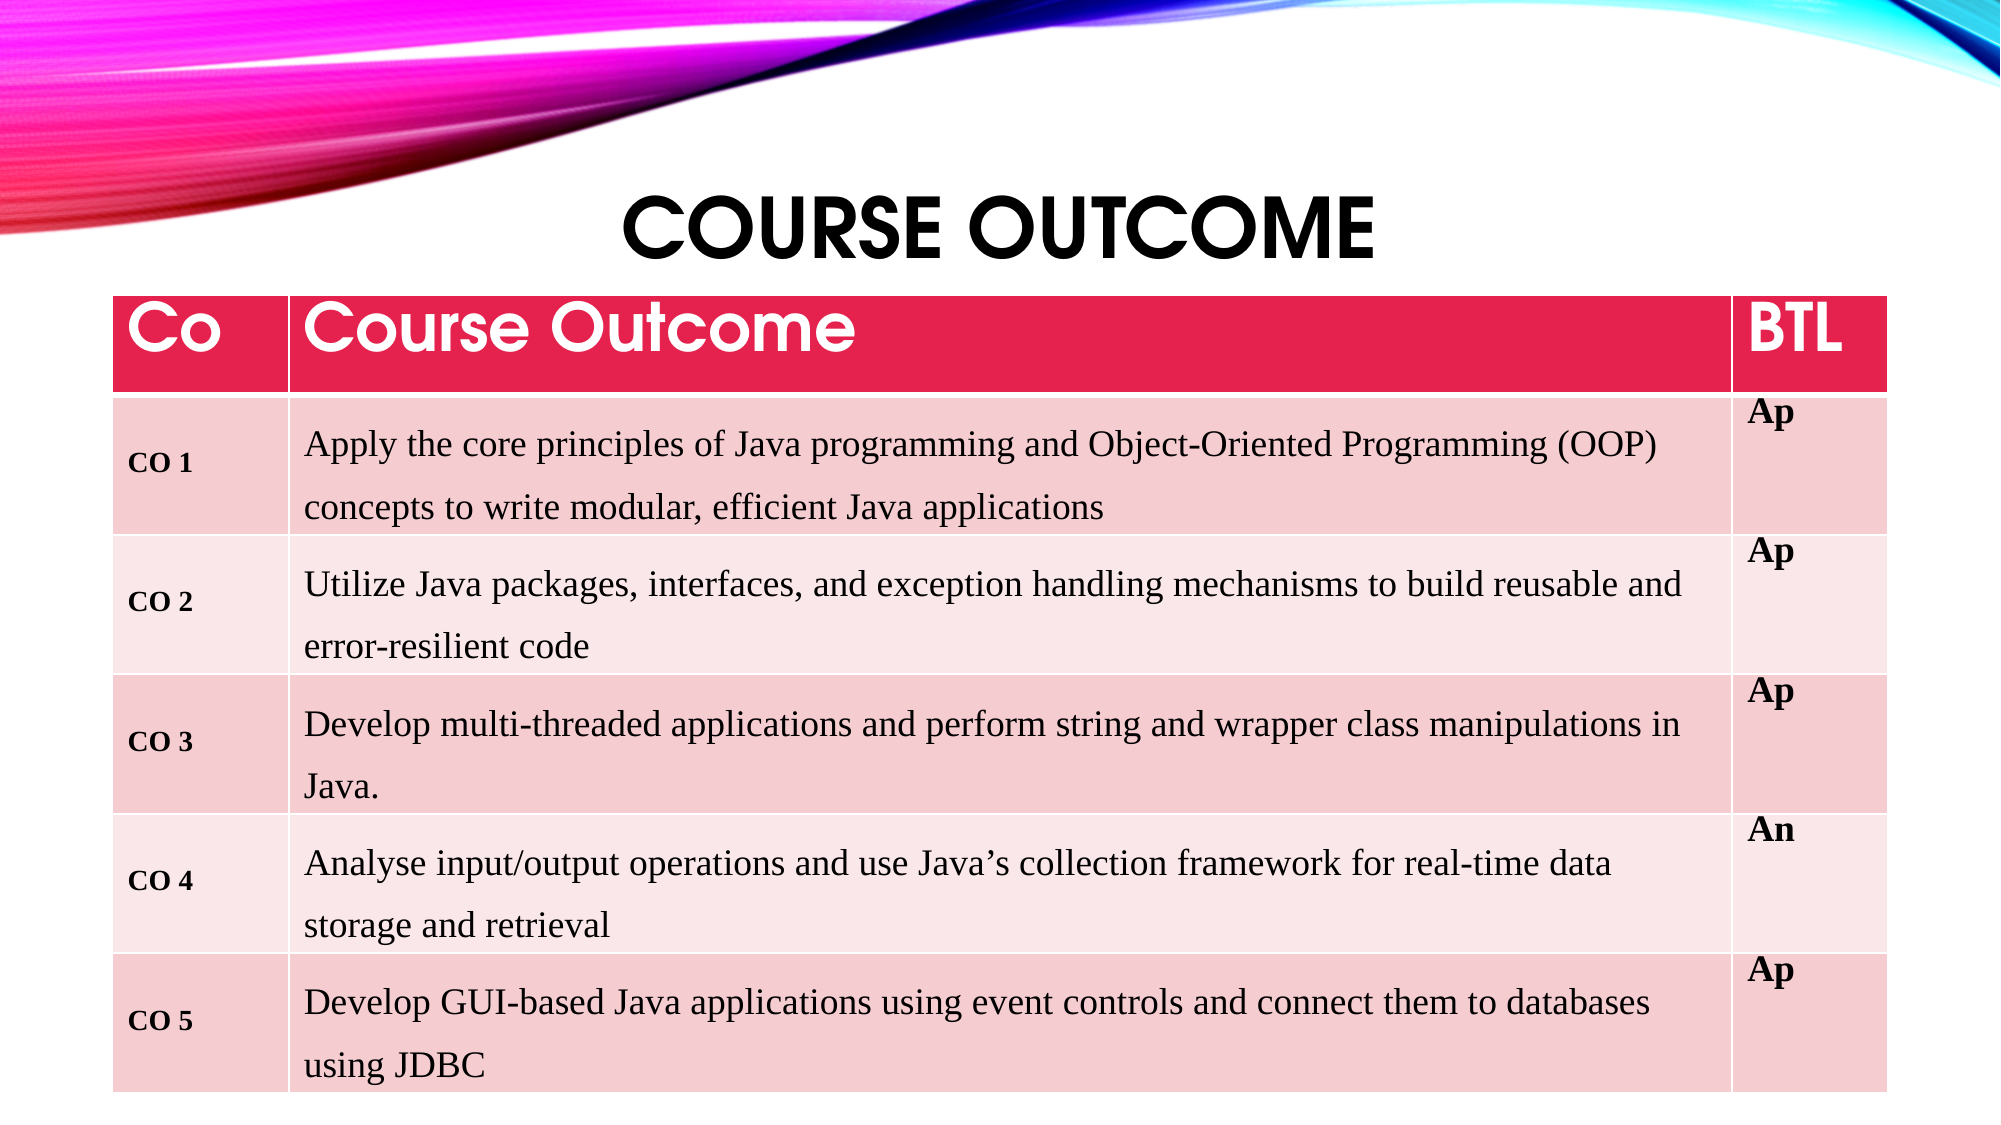

# Course OUTCOME
| Co | Course Outcome | BTL |
| --- | --- | --- |
| CO 1 | Apply the core principles of Java programming and Object-Oriented Programming (OOP) concepts to write modular, efficient Java applications | Ap |
| CO 2 | Utilize Java packages, interfaces, and exception handling mechanisms to build reusable and error-resilient code | Ap |
| CO 3 | Develop multi-threaded applications and perform string and wrapper class manipulations in Java. | Ap |
| CO 4 | Analyse input/output operations and use Java’s collection framework for real-time data storage and retrieval | An |
| CO 5 | Develop GUI-based Java applications using event controls and connect them to databases using JDBC | Ap |